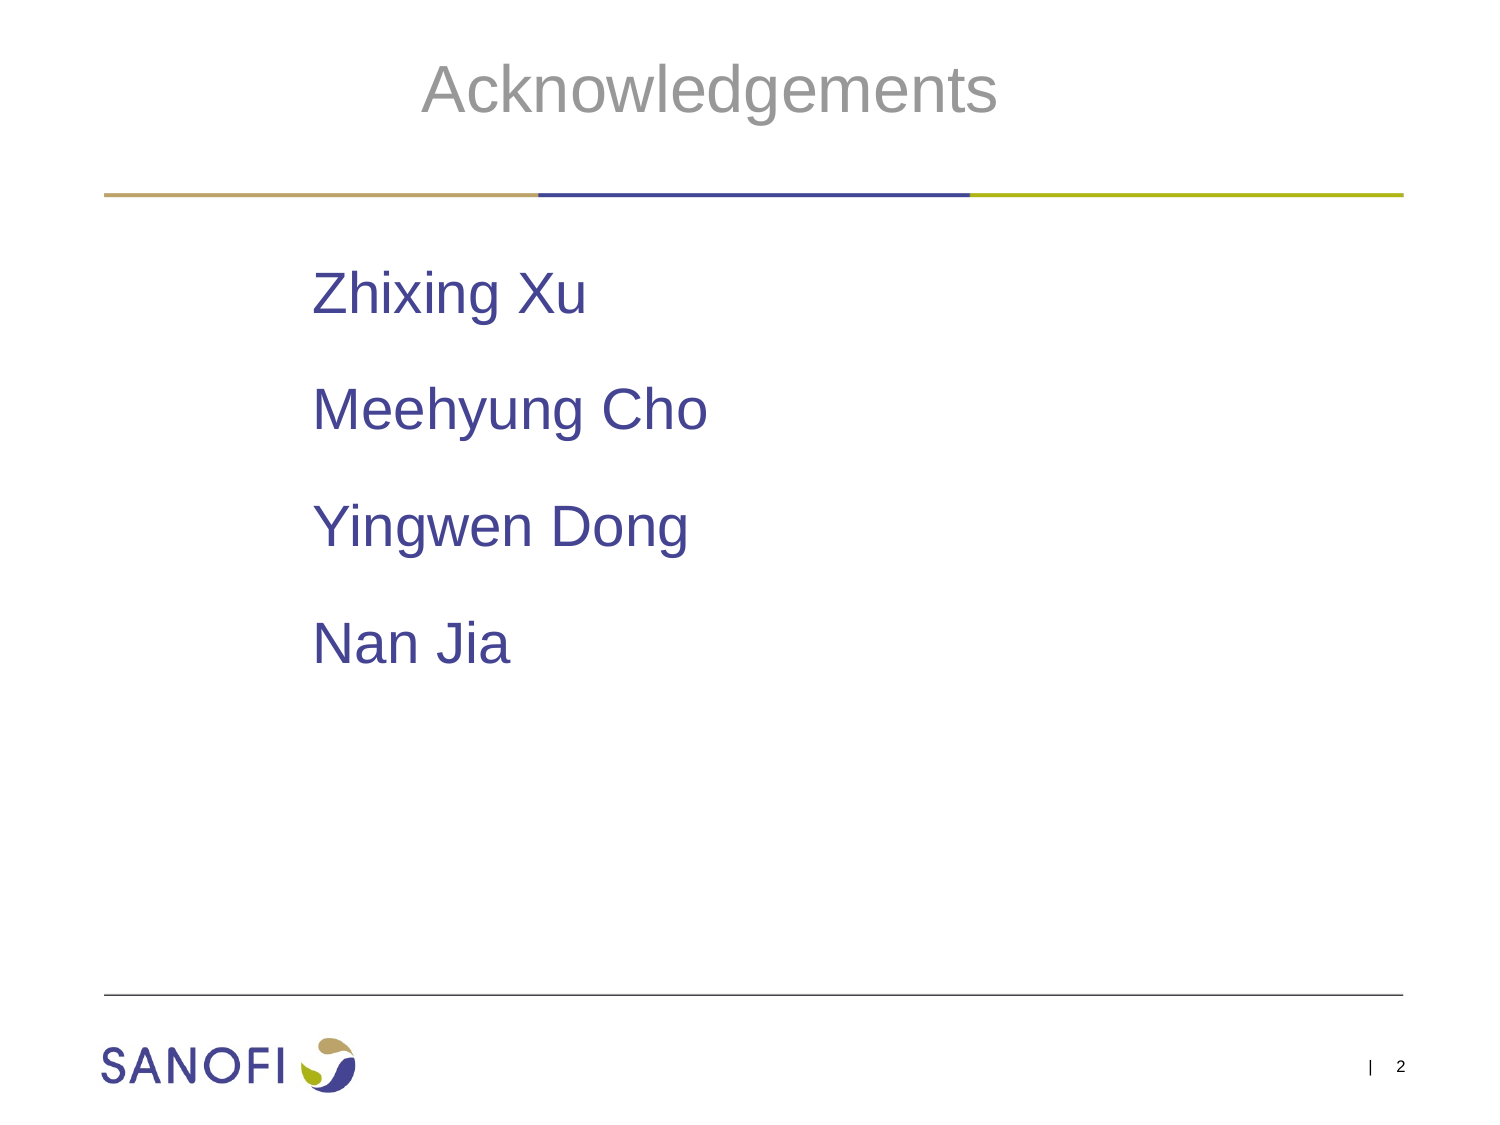

# Acknowledgements
Zhixing Xu
Meehyung Cho
Yingwen Dong
Nan Jia

|        2